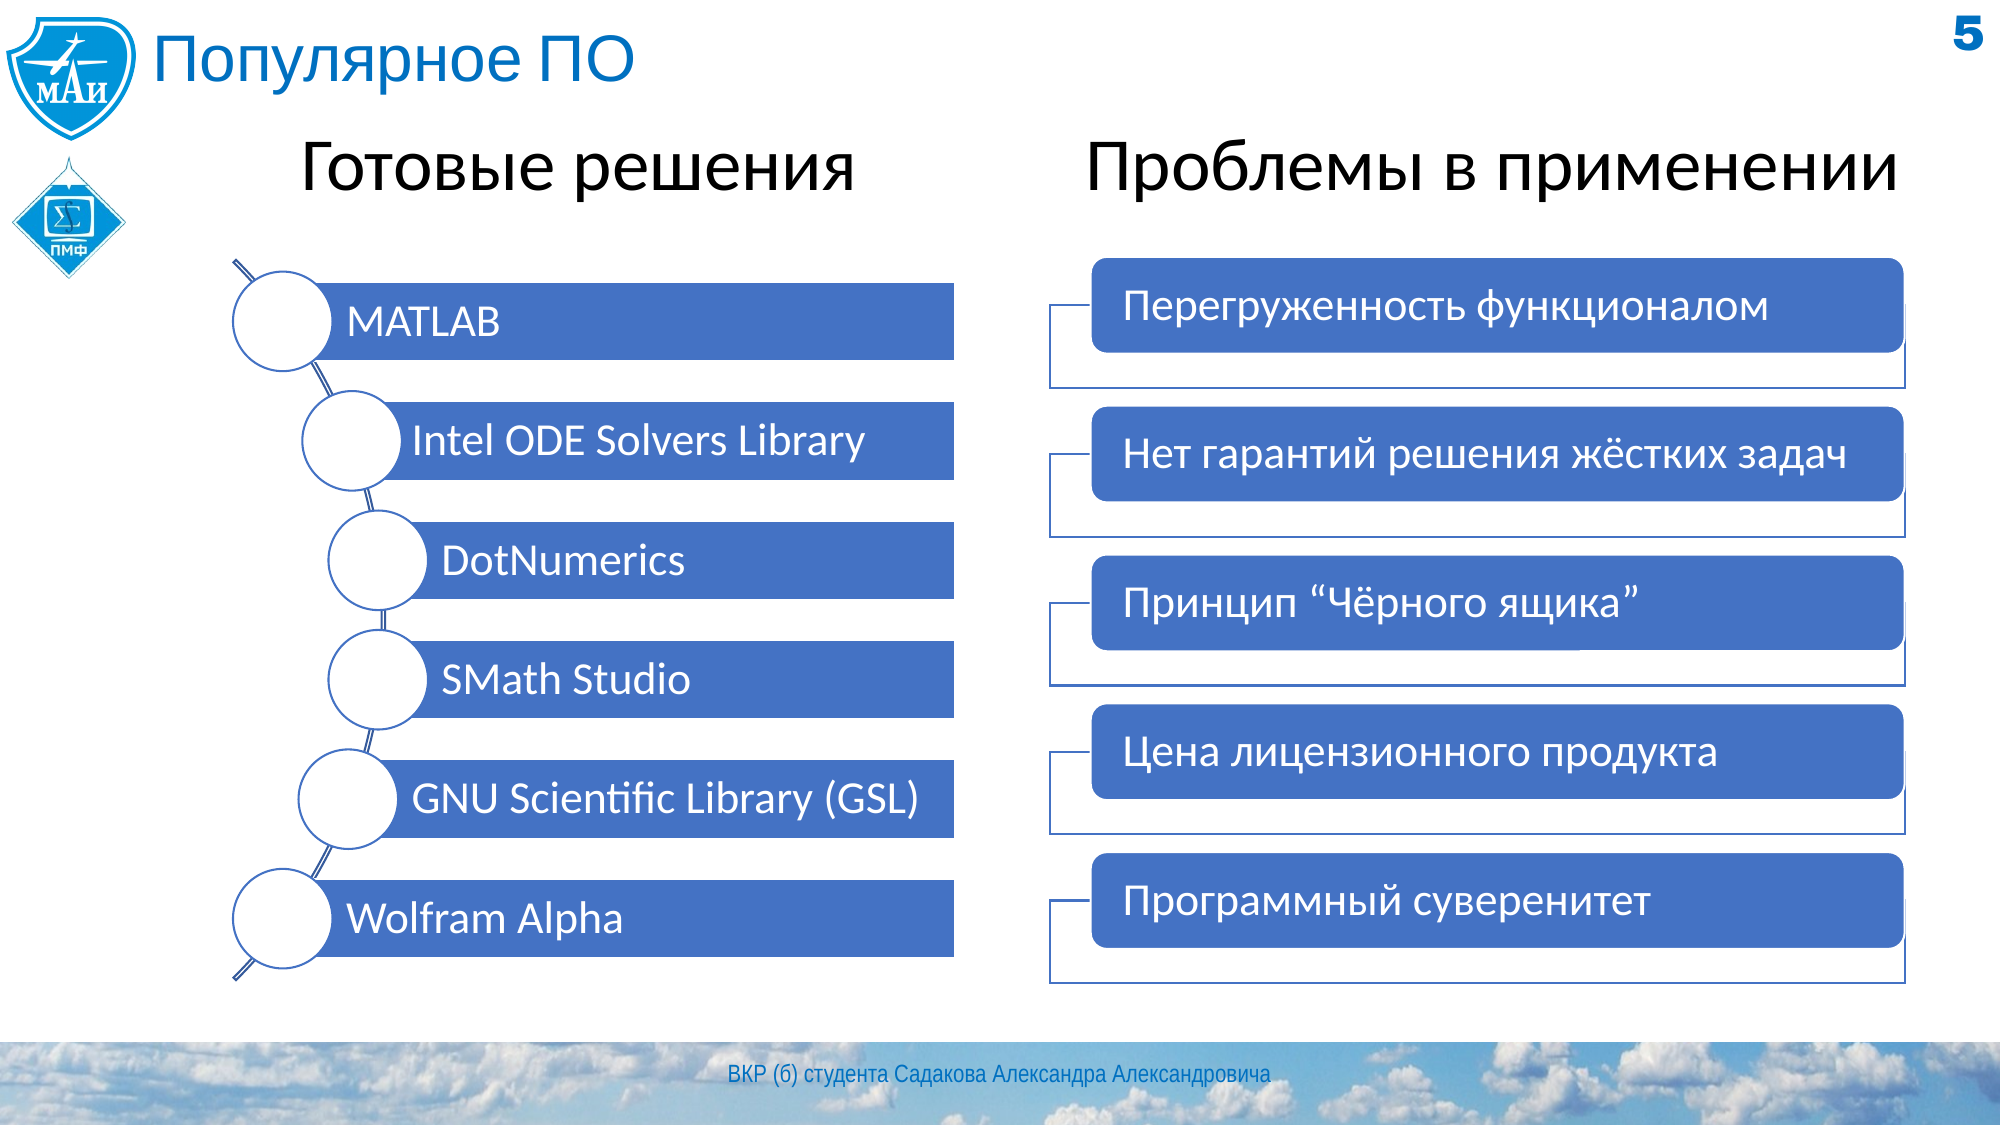

5
# Популярное ПО
| Готовые решения | Проблемы в применении |
| --- | --- |
|  |  |
MATLAB
Intel ODE Solvers Library
DotNumerics
SMath Studio
GNU Scientific Library (GSL)
Wolfram Alpha
Перегруженность функционалом
Нет гарантий решения жёстких задач
Принцип “Чёрного ящика”
Цена лицензионного продукта
Программный суверенитет
ВКР (б) студента Садакова Александра Александровича